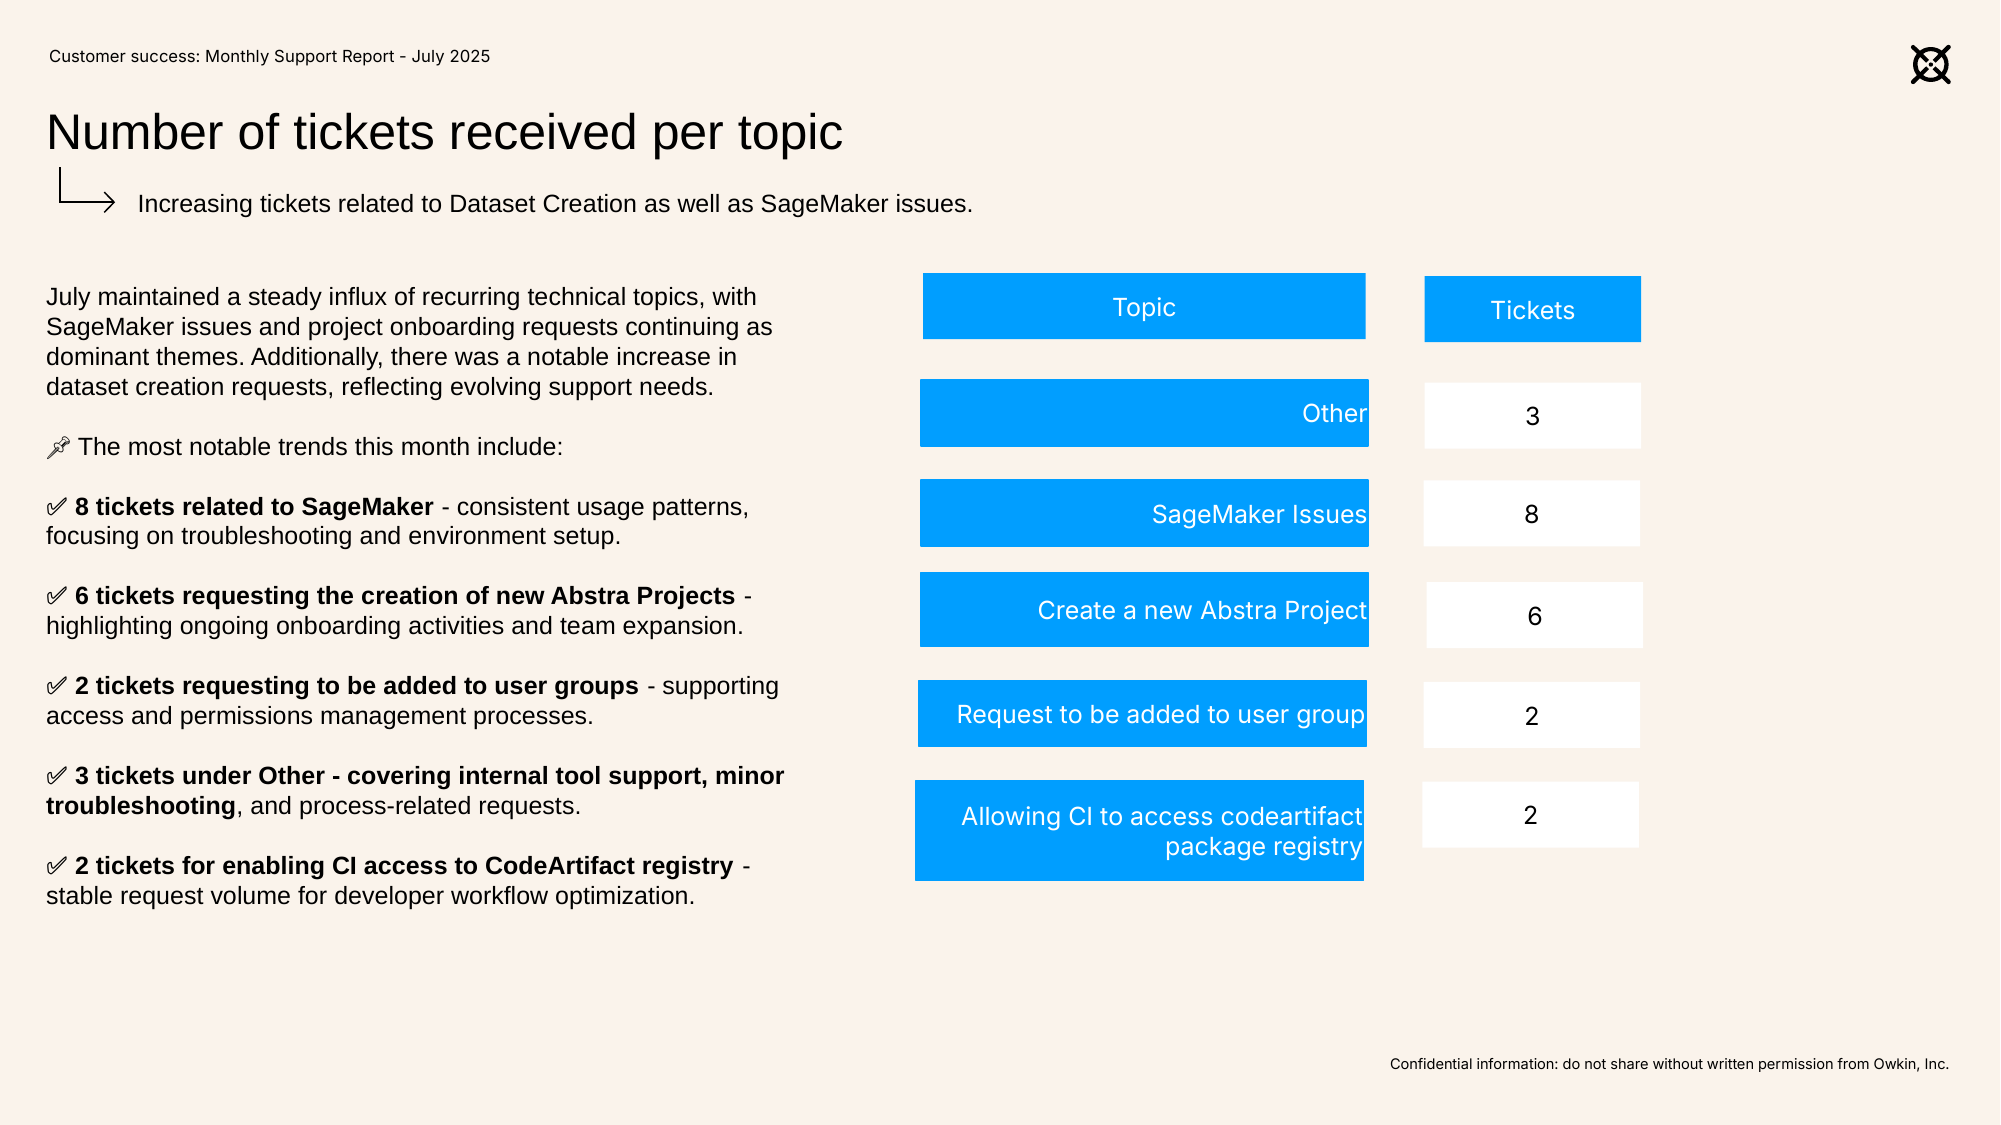

Customer success: Monthly Support Report - July 2025
# Number of tickets received per topic

Increasing tickets related to Dataset Creation as well as SageMaker issues.
July maintained a steady influx of recurring technical topics, with SageMaker issues and project onboarding requests continuing as dominant themes. Additionally, there was a notable increase in dataset creation requests, reflecting evolving support needs.

📌 The most notable trends this month include:

✅ 8 tickets related to SageMaker - consistent usage patterns, focusing on troubleshooting and environment setup.

✅ 6 tickets requesting the creation of new Abstra Projects - highlighting ongoing onboarding activities and team expansion.

✅ 2 tickets requesting to be added to user groups - supporting access and permissions management processes.

✅ 3 tickets under Other - covering internal tool support, minor troubleshooting, and process-related requests.

✅ 2 tickets for enabling CI access to CodeArtifact registry - stable request volume for developer workflow optimization.
Topic
Tickets
Other
3
SageMaker Issues
8
Create a new Abstra Project
6
Request to be added to user group
2
Allowing CI to access codeartifact package registry
2